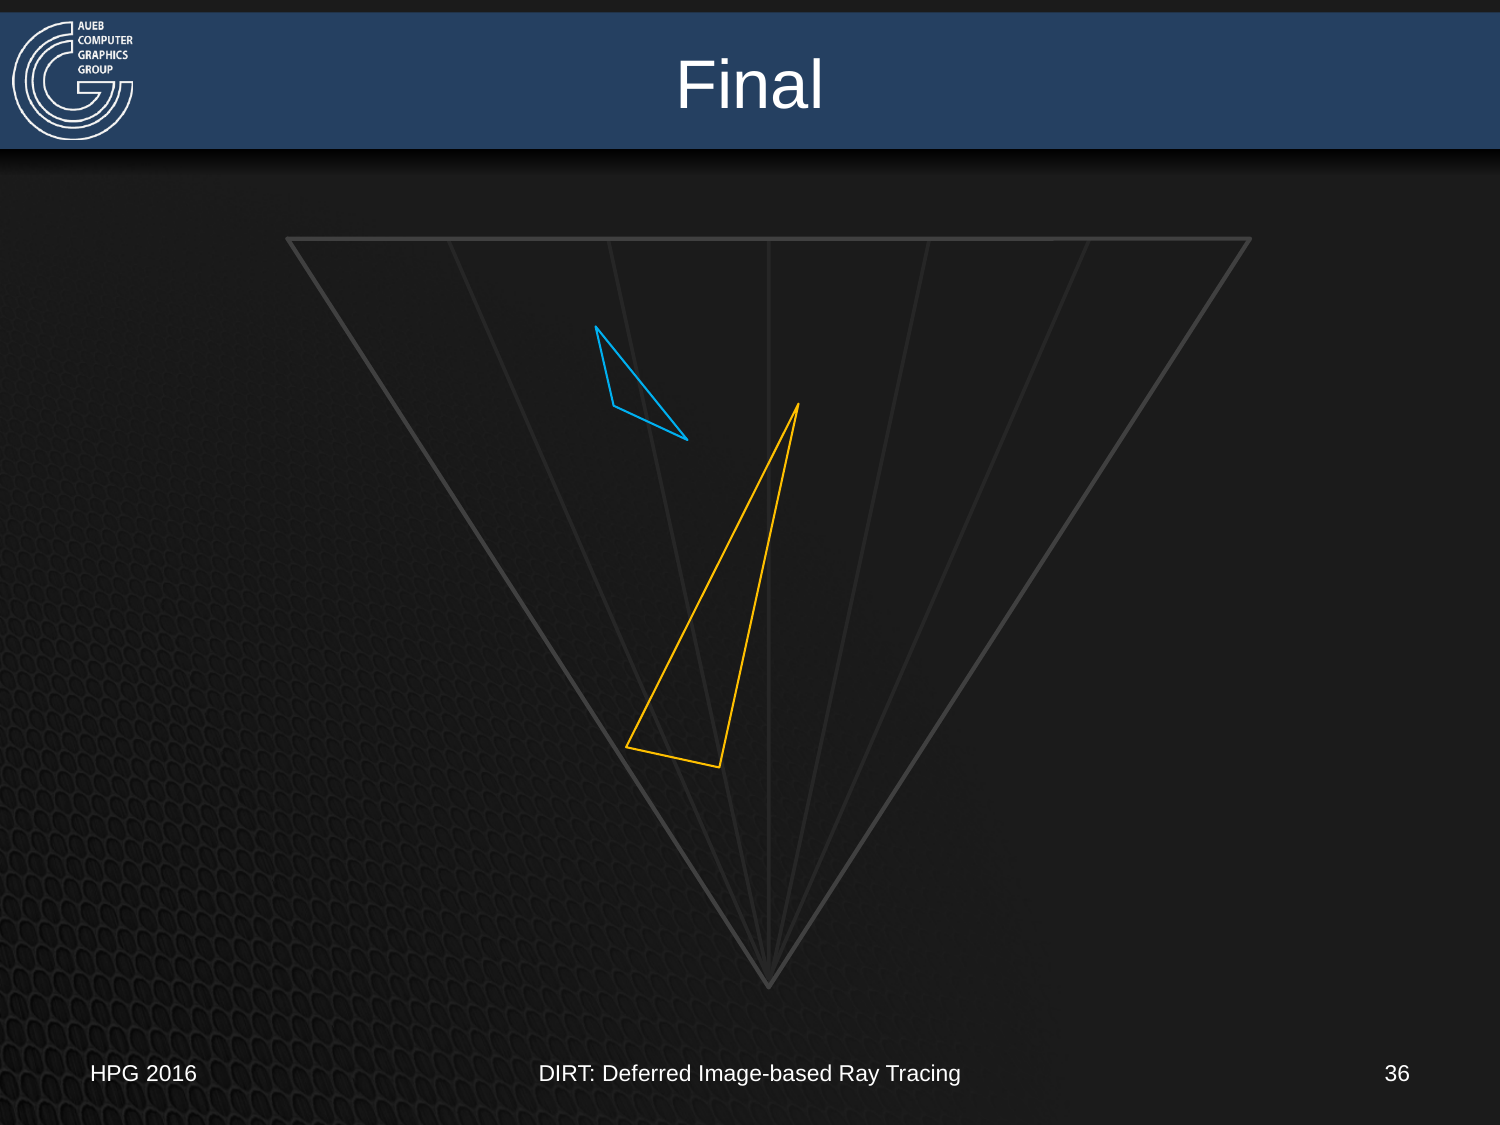

# Final

HPG 2016
DIRT: Deferred Image-based Ray Tracing
36